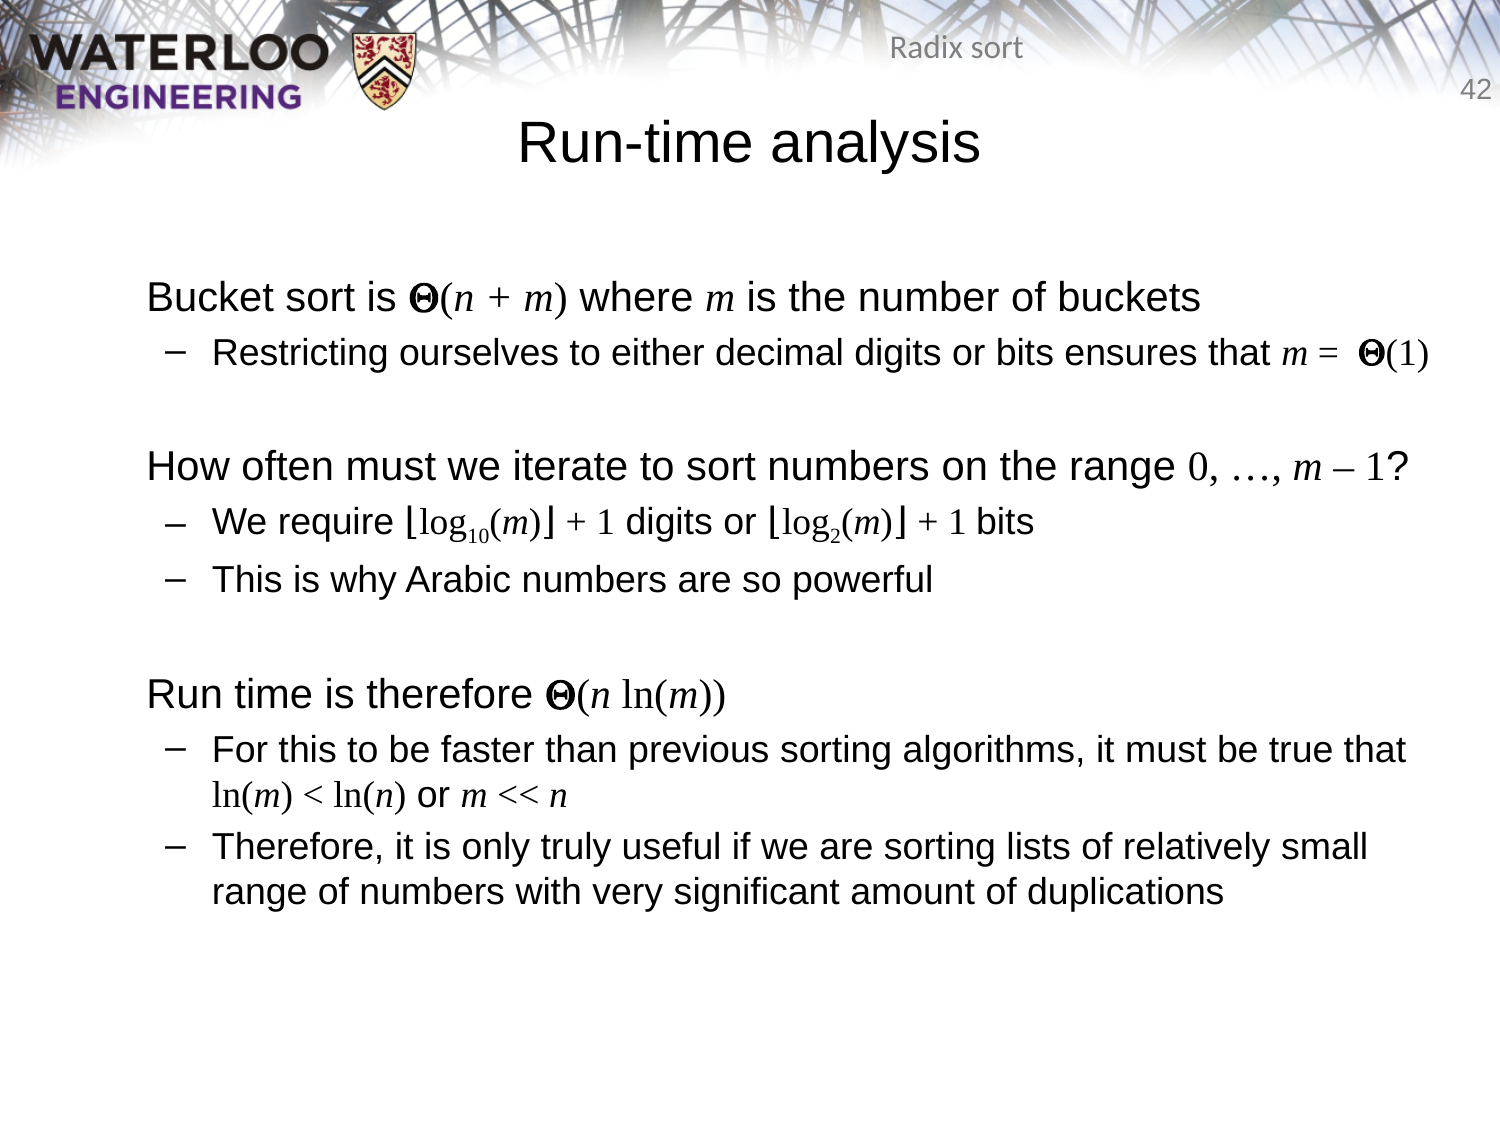

# Run-time analysis
	Bucket sort is Θ(n + m) where m is the number of buckets
Restricting ourselves to either decimal digits or bits ensures that m = Θ(1)

	How often must we iterate to sort numbers on the range 0, …, m – 1?
We require ⌊log10(m)⌋ + 1 digits or ⌊log2(m)⌋ + 1 bits
This is why Arabic numbers are so powerful

	Run time is therefore Θ(n ln(m))
For this to be faster than previous sorting algorithms, it must be true that ln(m) < ln(n) or m << n
Therefore, it is only truly useful if we are sorting lists of relatively small range of numbers with very significant amount of duplications